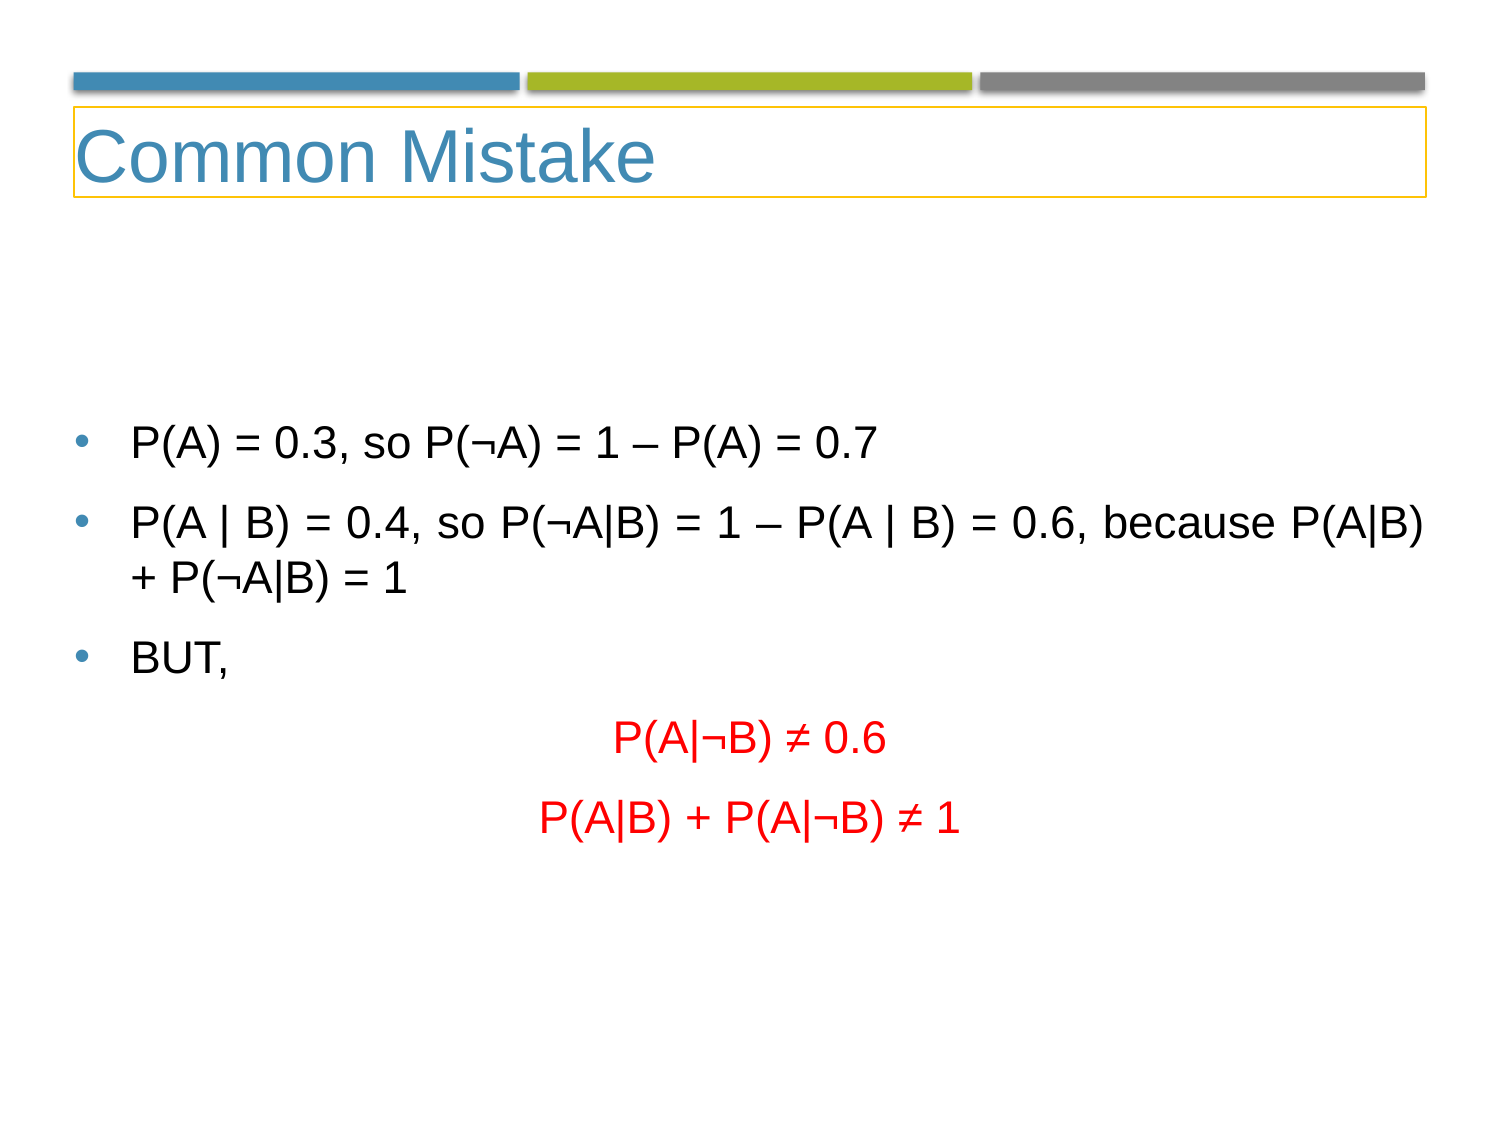

Common Mistake
P(A) = 0.3, so P(¬A) = 1 – P(A) = 0.7
P(A | B) = 0.4, so P(¬A|B) = 1 – P(A | B) = 0.6, because P(A|B) + P(¬A|B) = 1
BUT,
P(A|¬B) ≠ 0.6
P(A|B) + P(A|¬B) ≠ 1